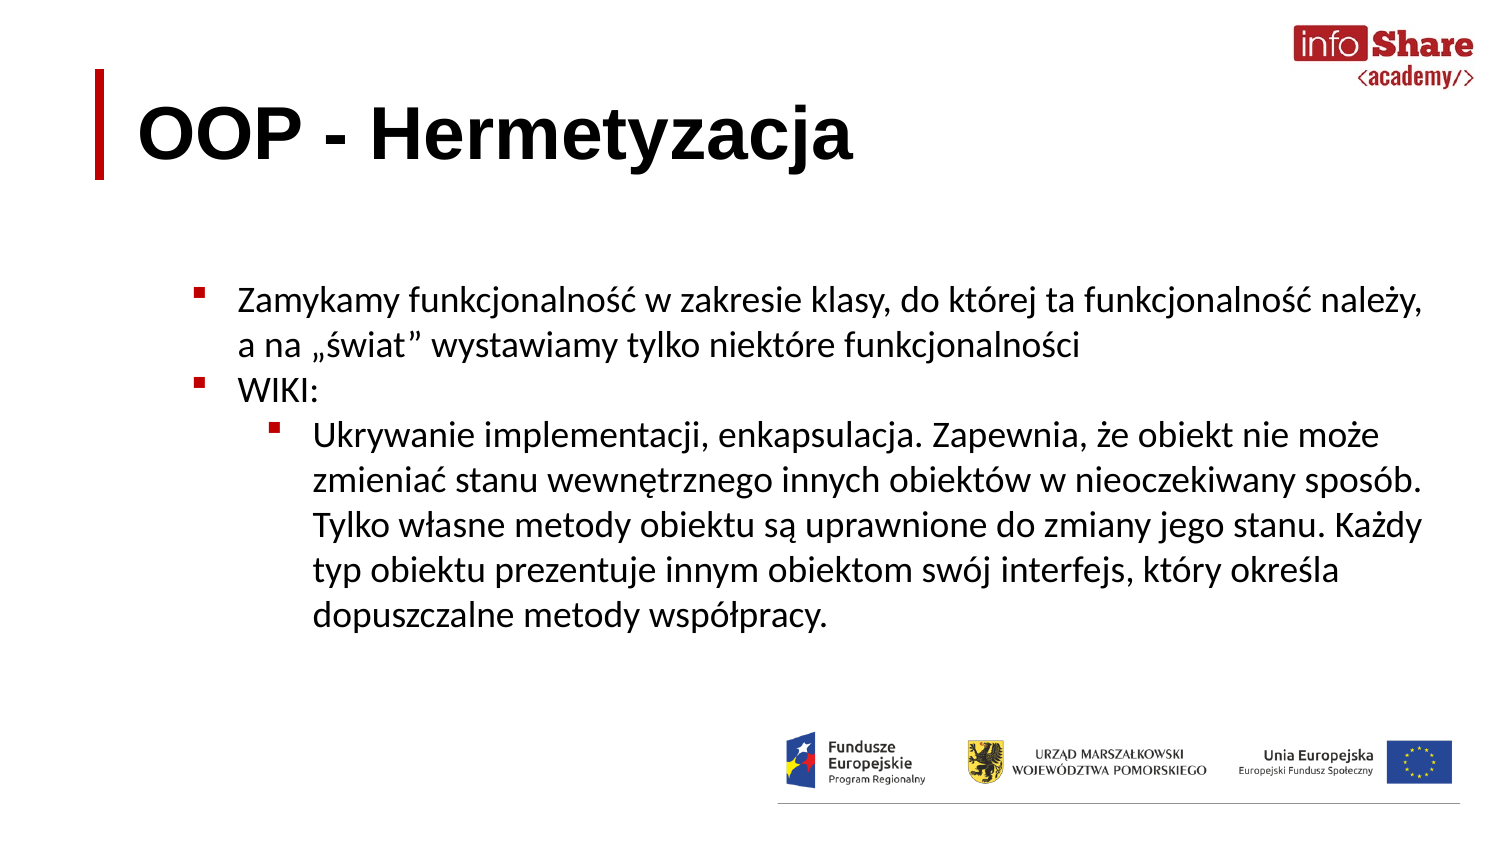

OOP - Hermetyzacja
Zamykamy funkcjonalność w zakresie klasy, do której ta funkcjonalność należy, a na „świat” wystawiamy tylko niektóre funkcjonalności
WIKI:
Ukrywanie implementacji, enkapsulacja. Zapewnia, że obiekt nie może zmieniać stanu wewnętrznego innych obiektów w nieoczekiwany sposób. Tylko własne metody obiektu są uprawnione do zmiany jego stanu. Każdy typ obiektu prezentuje innym obiektom swój interfejs, który określa dopuszczalne metody współpracy.